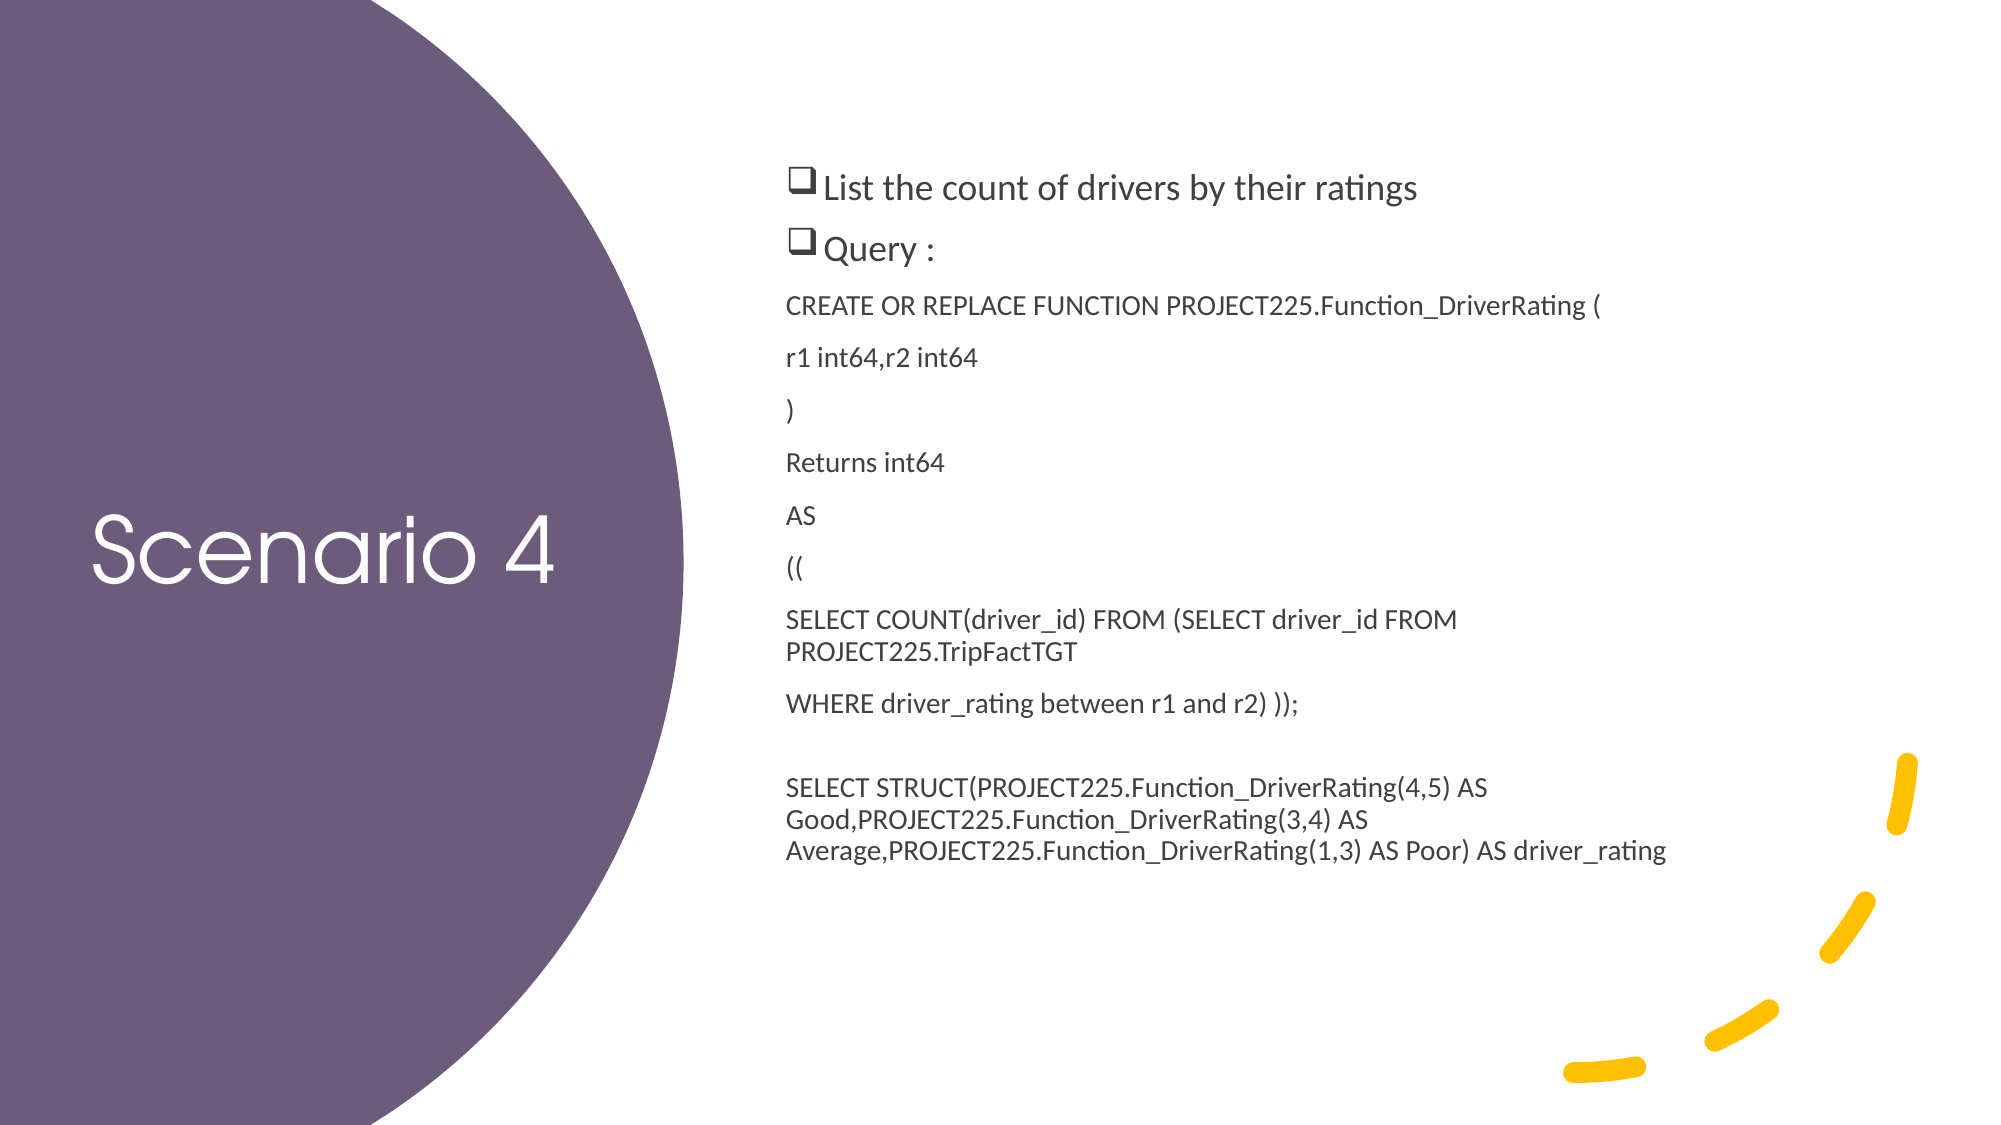

List the count of drivers by their ratings
Query :
CREATE OR REPLACE FUNCTION PROJECT225.Function_DriverRating (
r1 int64,r2 int64
)
Returns int64
AS
((
SELECT COUNT(driver_id) FROM (SELECT driver_id FROM PROJECT225.TripFactTGT
WHERE driver_rating between r1 and r2) ));
SELECT STRUCT(PROJECT225.Function_DriverRating(4,5) AS Good,PROJECT225.Function_DriverRating(3,4) AS Average,PROJECT225.Function_DriverRating(1,3) AS Poor) AS driver_rating

# Scenario 4